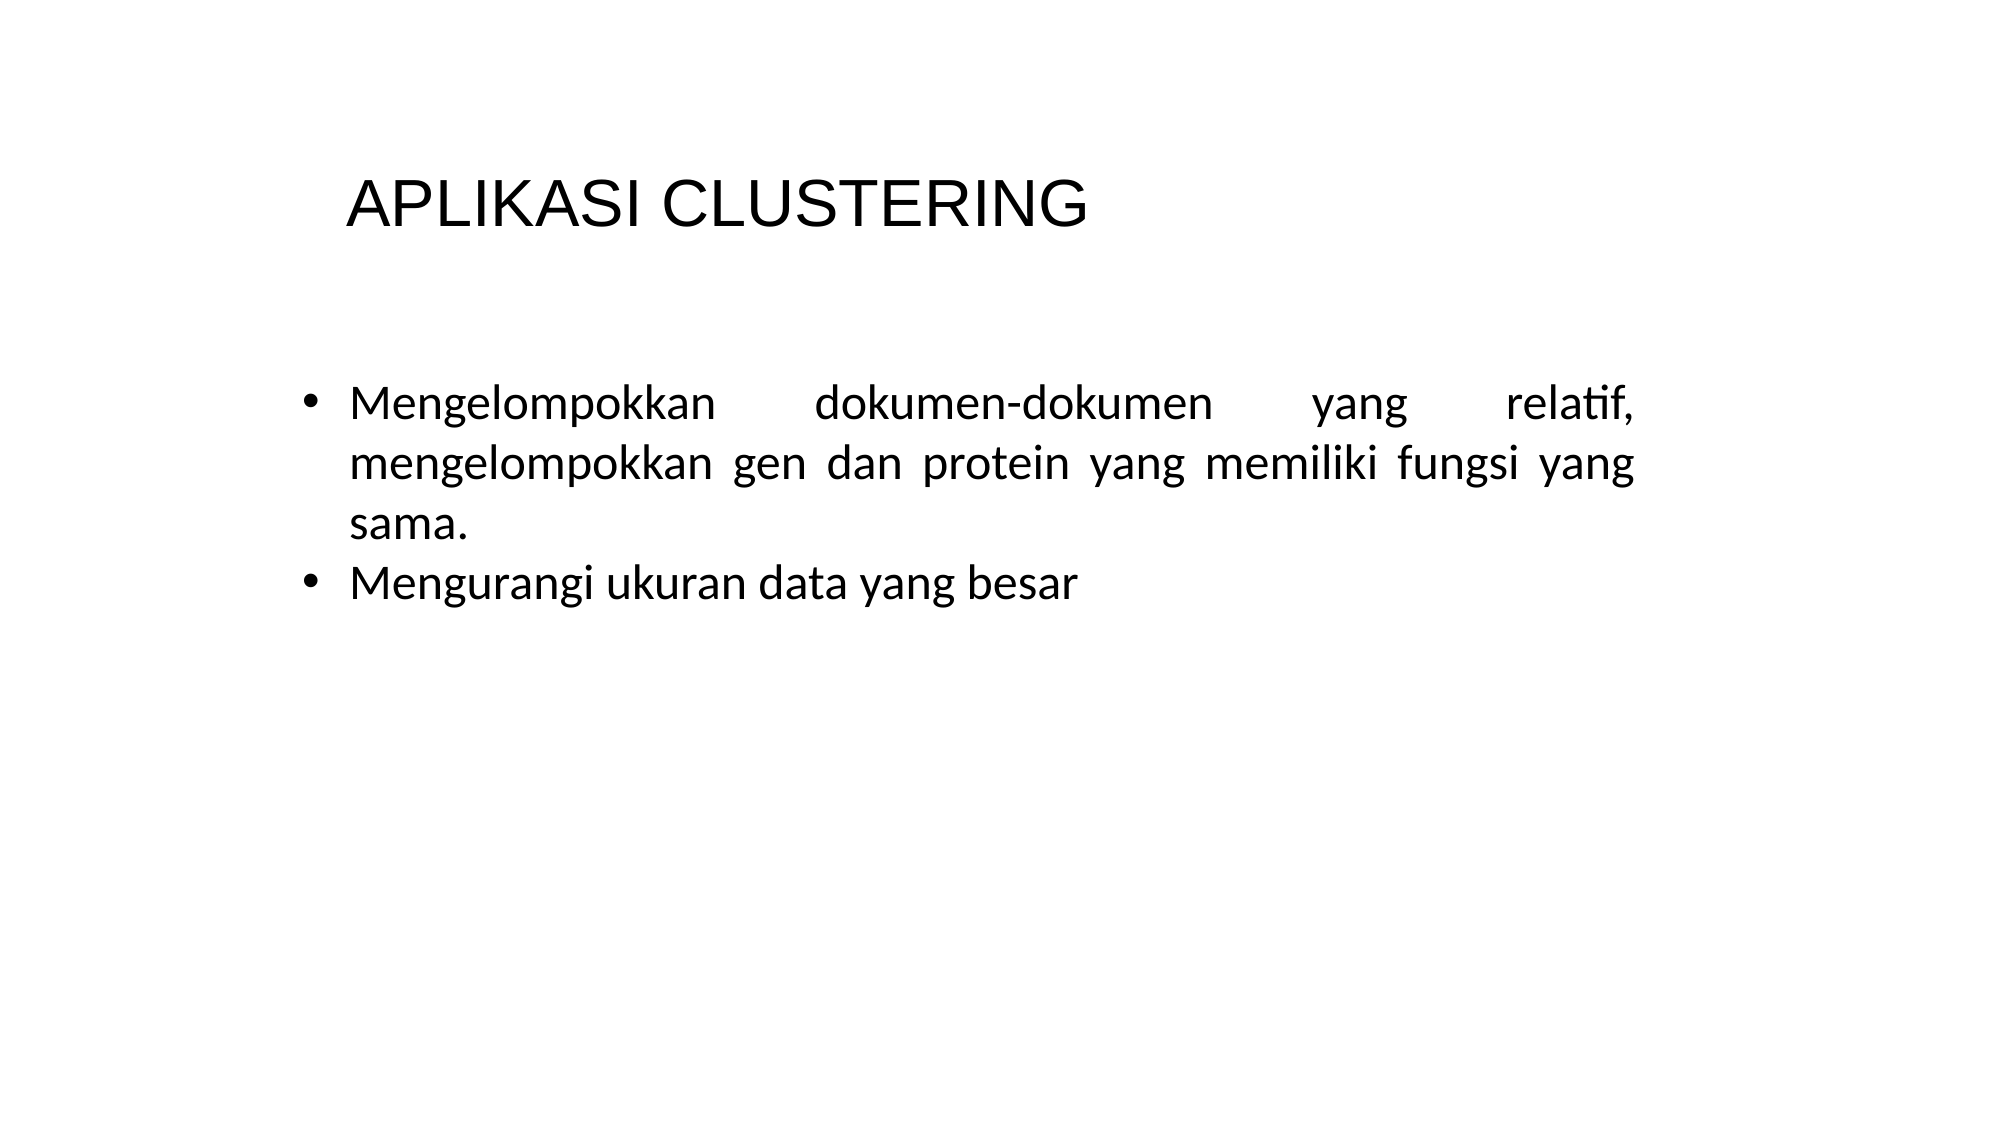

# APLIKASI CLUSTERING
Mengelompokkan dokumen-dokumen yang relatif, mengelompokkan gen dan protein yang memiliki fungsi yang sama.
Mengurangi ukuran data yang besar